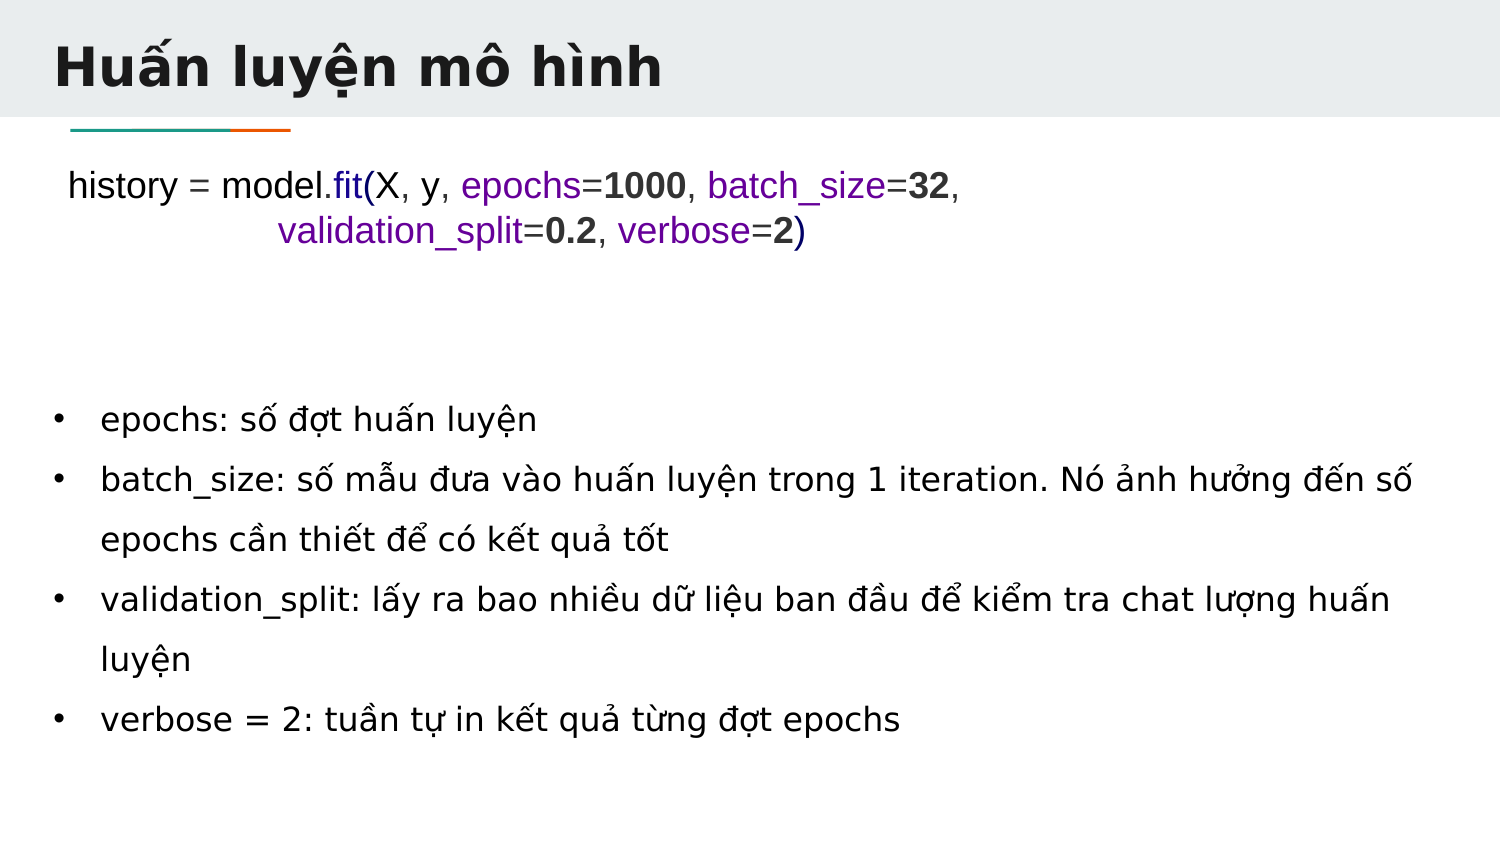

# Huấn luyện mô hình
history = model.fit(X, y, epochs=1000, batch_size=32,
                    validation_split=0.2, verbose=2)
epochs: số đợt huấn luyện
batch_size: số mẫu đưa vào huấn luyện trong 1 iteration. Nó ảnh hưởng đến số epochs cần thiết để có kết quả tốt
validation_split: lấy ra bao nhiều dữ liệu ban đầu để kiểm tra chat lượng huấn luyện
verbose = 2: tuần tự in kết quả từng đợt epochs